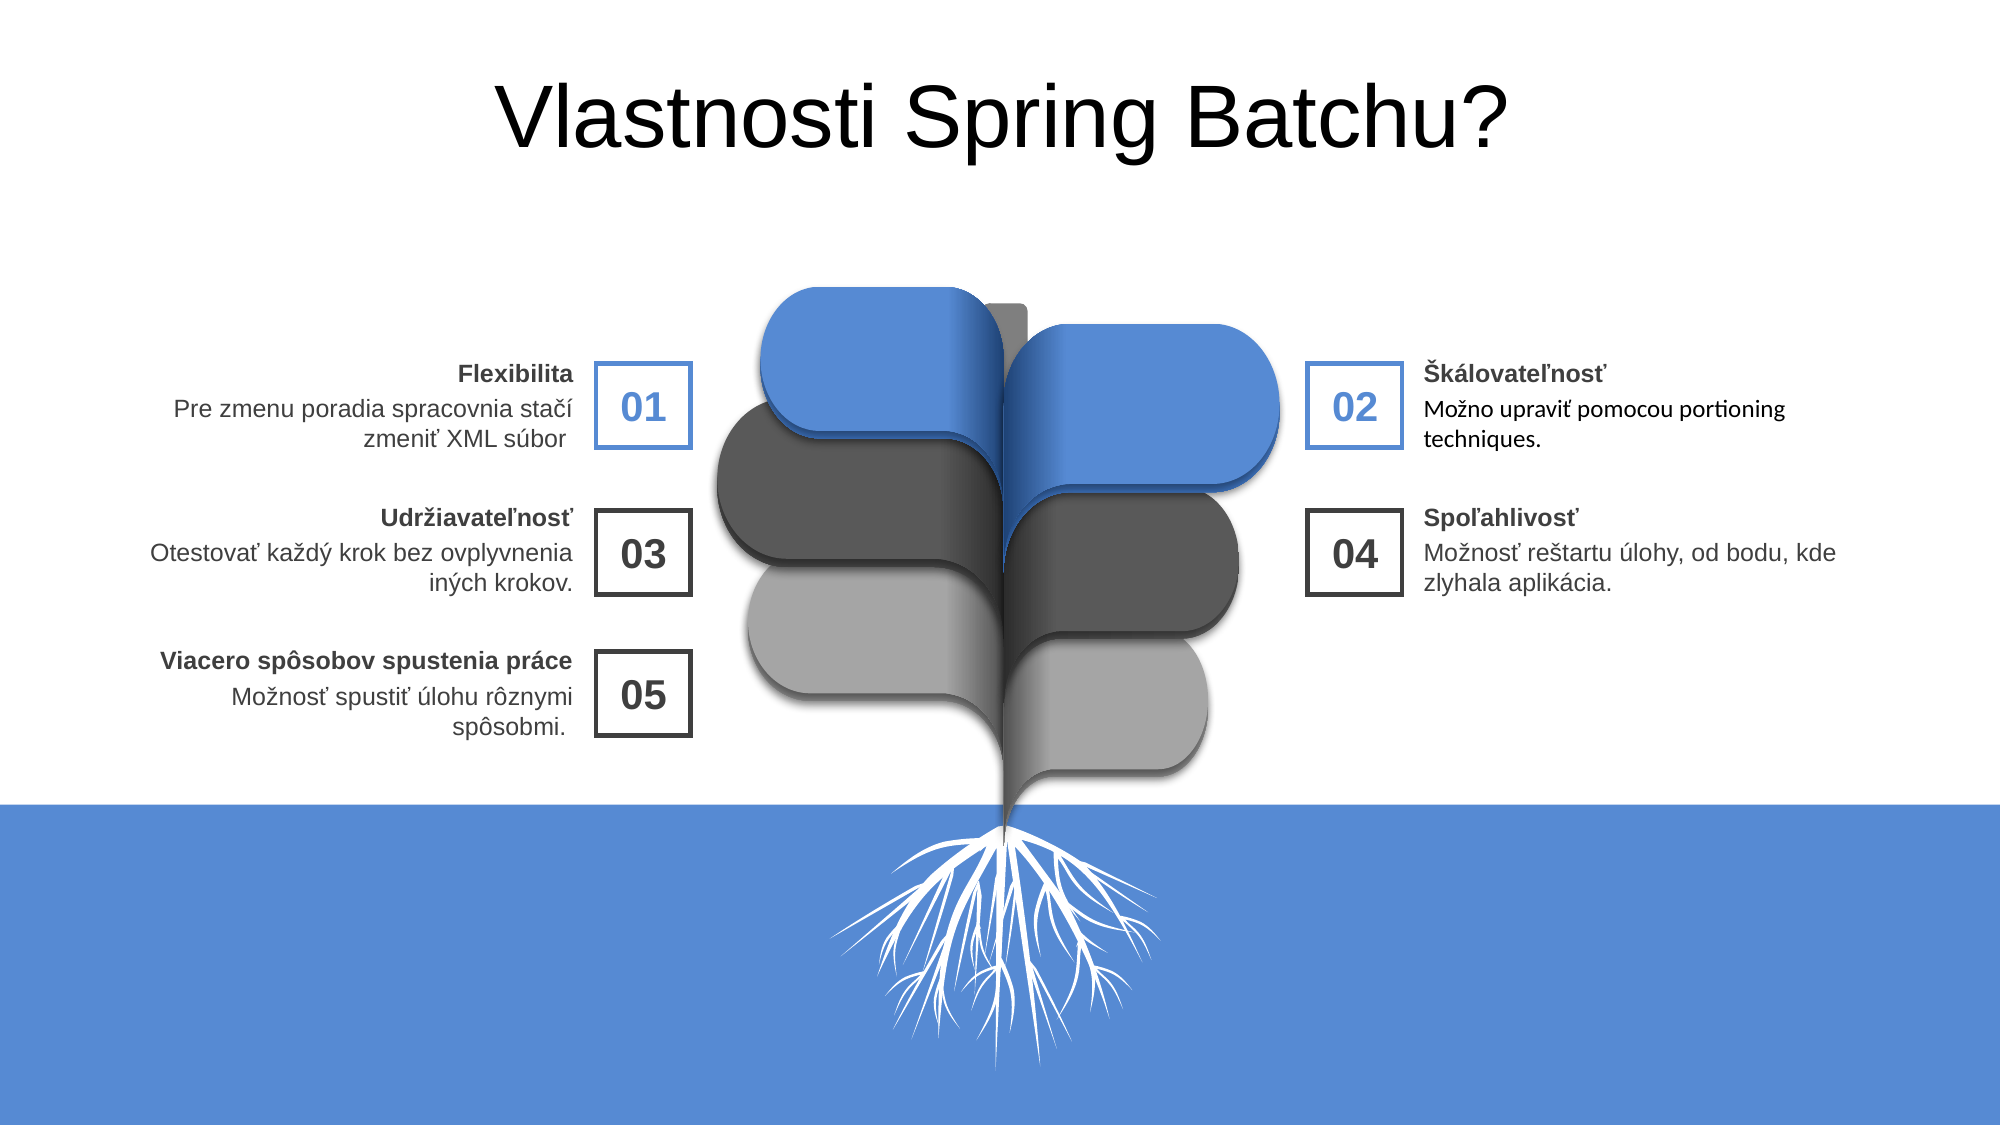

Vlastnosti Spring Batchu?

Flexibilita
Pre zmenu poradia spracovnia stačí zmeniť XML súbor
Škálovateľnosť
Možno upraviť pomocou portioning techniques.

01
02
Udržiavateľnosť
Otestovať každý krok bez ovplyvnenia iných krokov.
Spoľahlivosť
Možnosť reštartu úlohy, od bodu, kde zlyhala aplikácia.

03
04
Viacero spôsobov spustenia práce
Možnosť spustiť úlohu rôznymi spôsobmi.

05